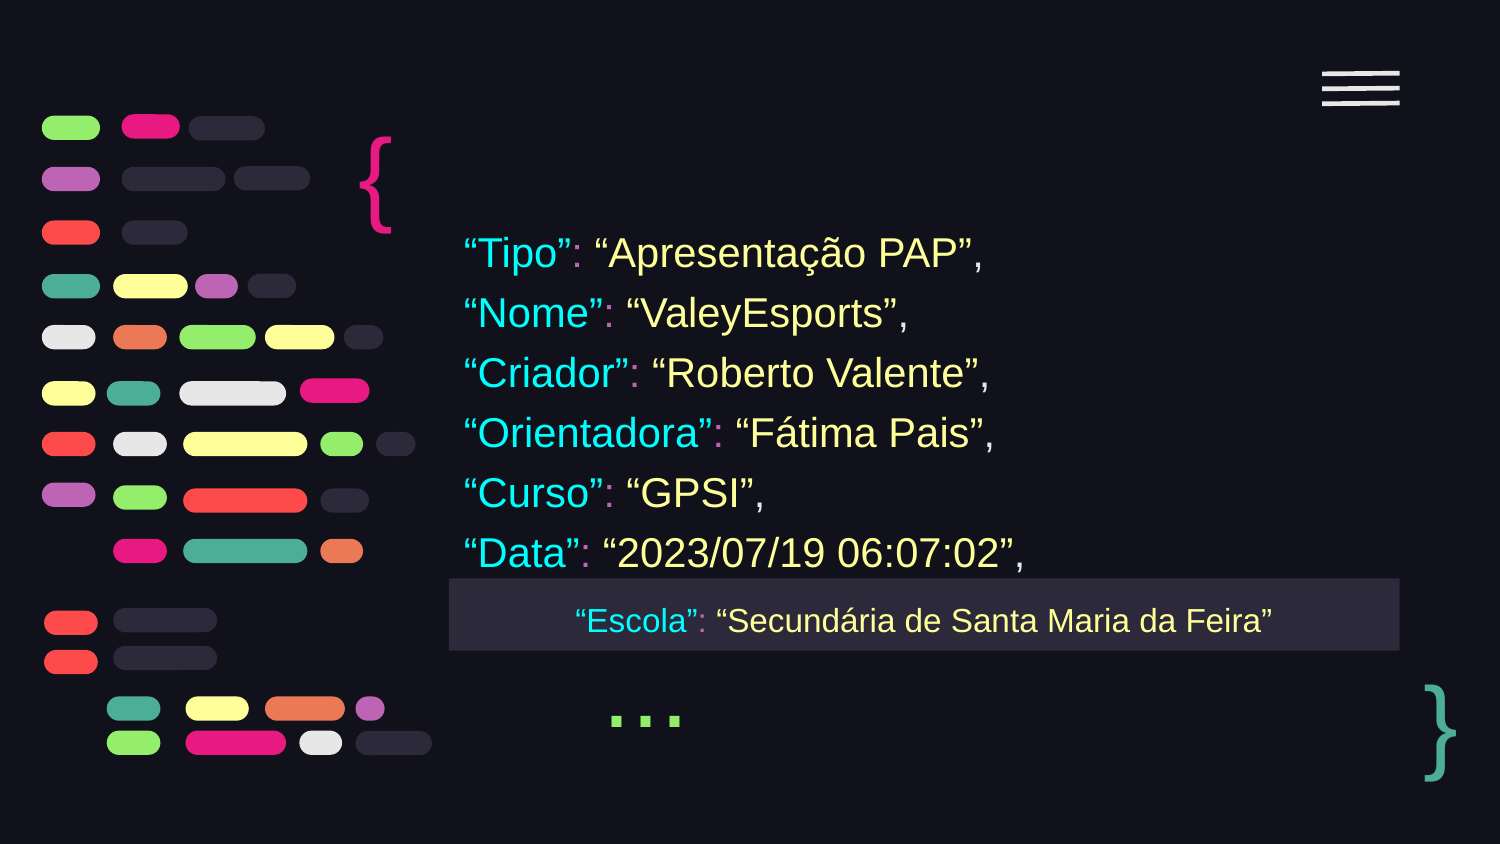

{

# “Tipo”: “Apresentação PAP”,
“Nome”: “ValeyEsports”,
“Criador”: “Roberto Valente”,
“Orientadora”: “Fátima Pais”,
“Curso”: “GPSI”,
“Data”: “2023/07/19 06:07:02”,
“Escola”: “Secundária de Santa Maria da Feira”
}
...